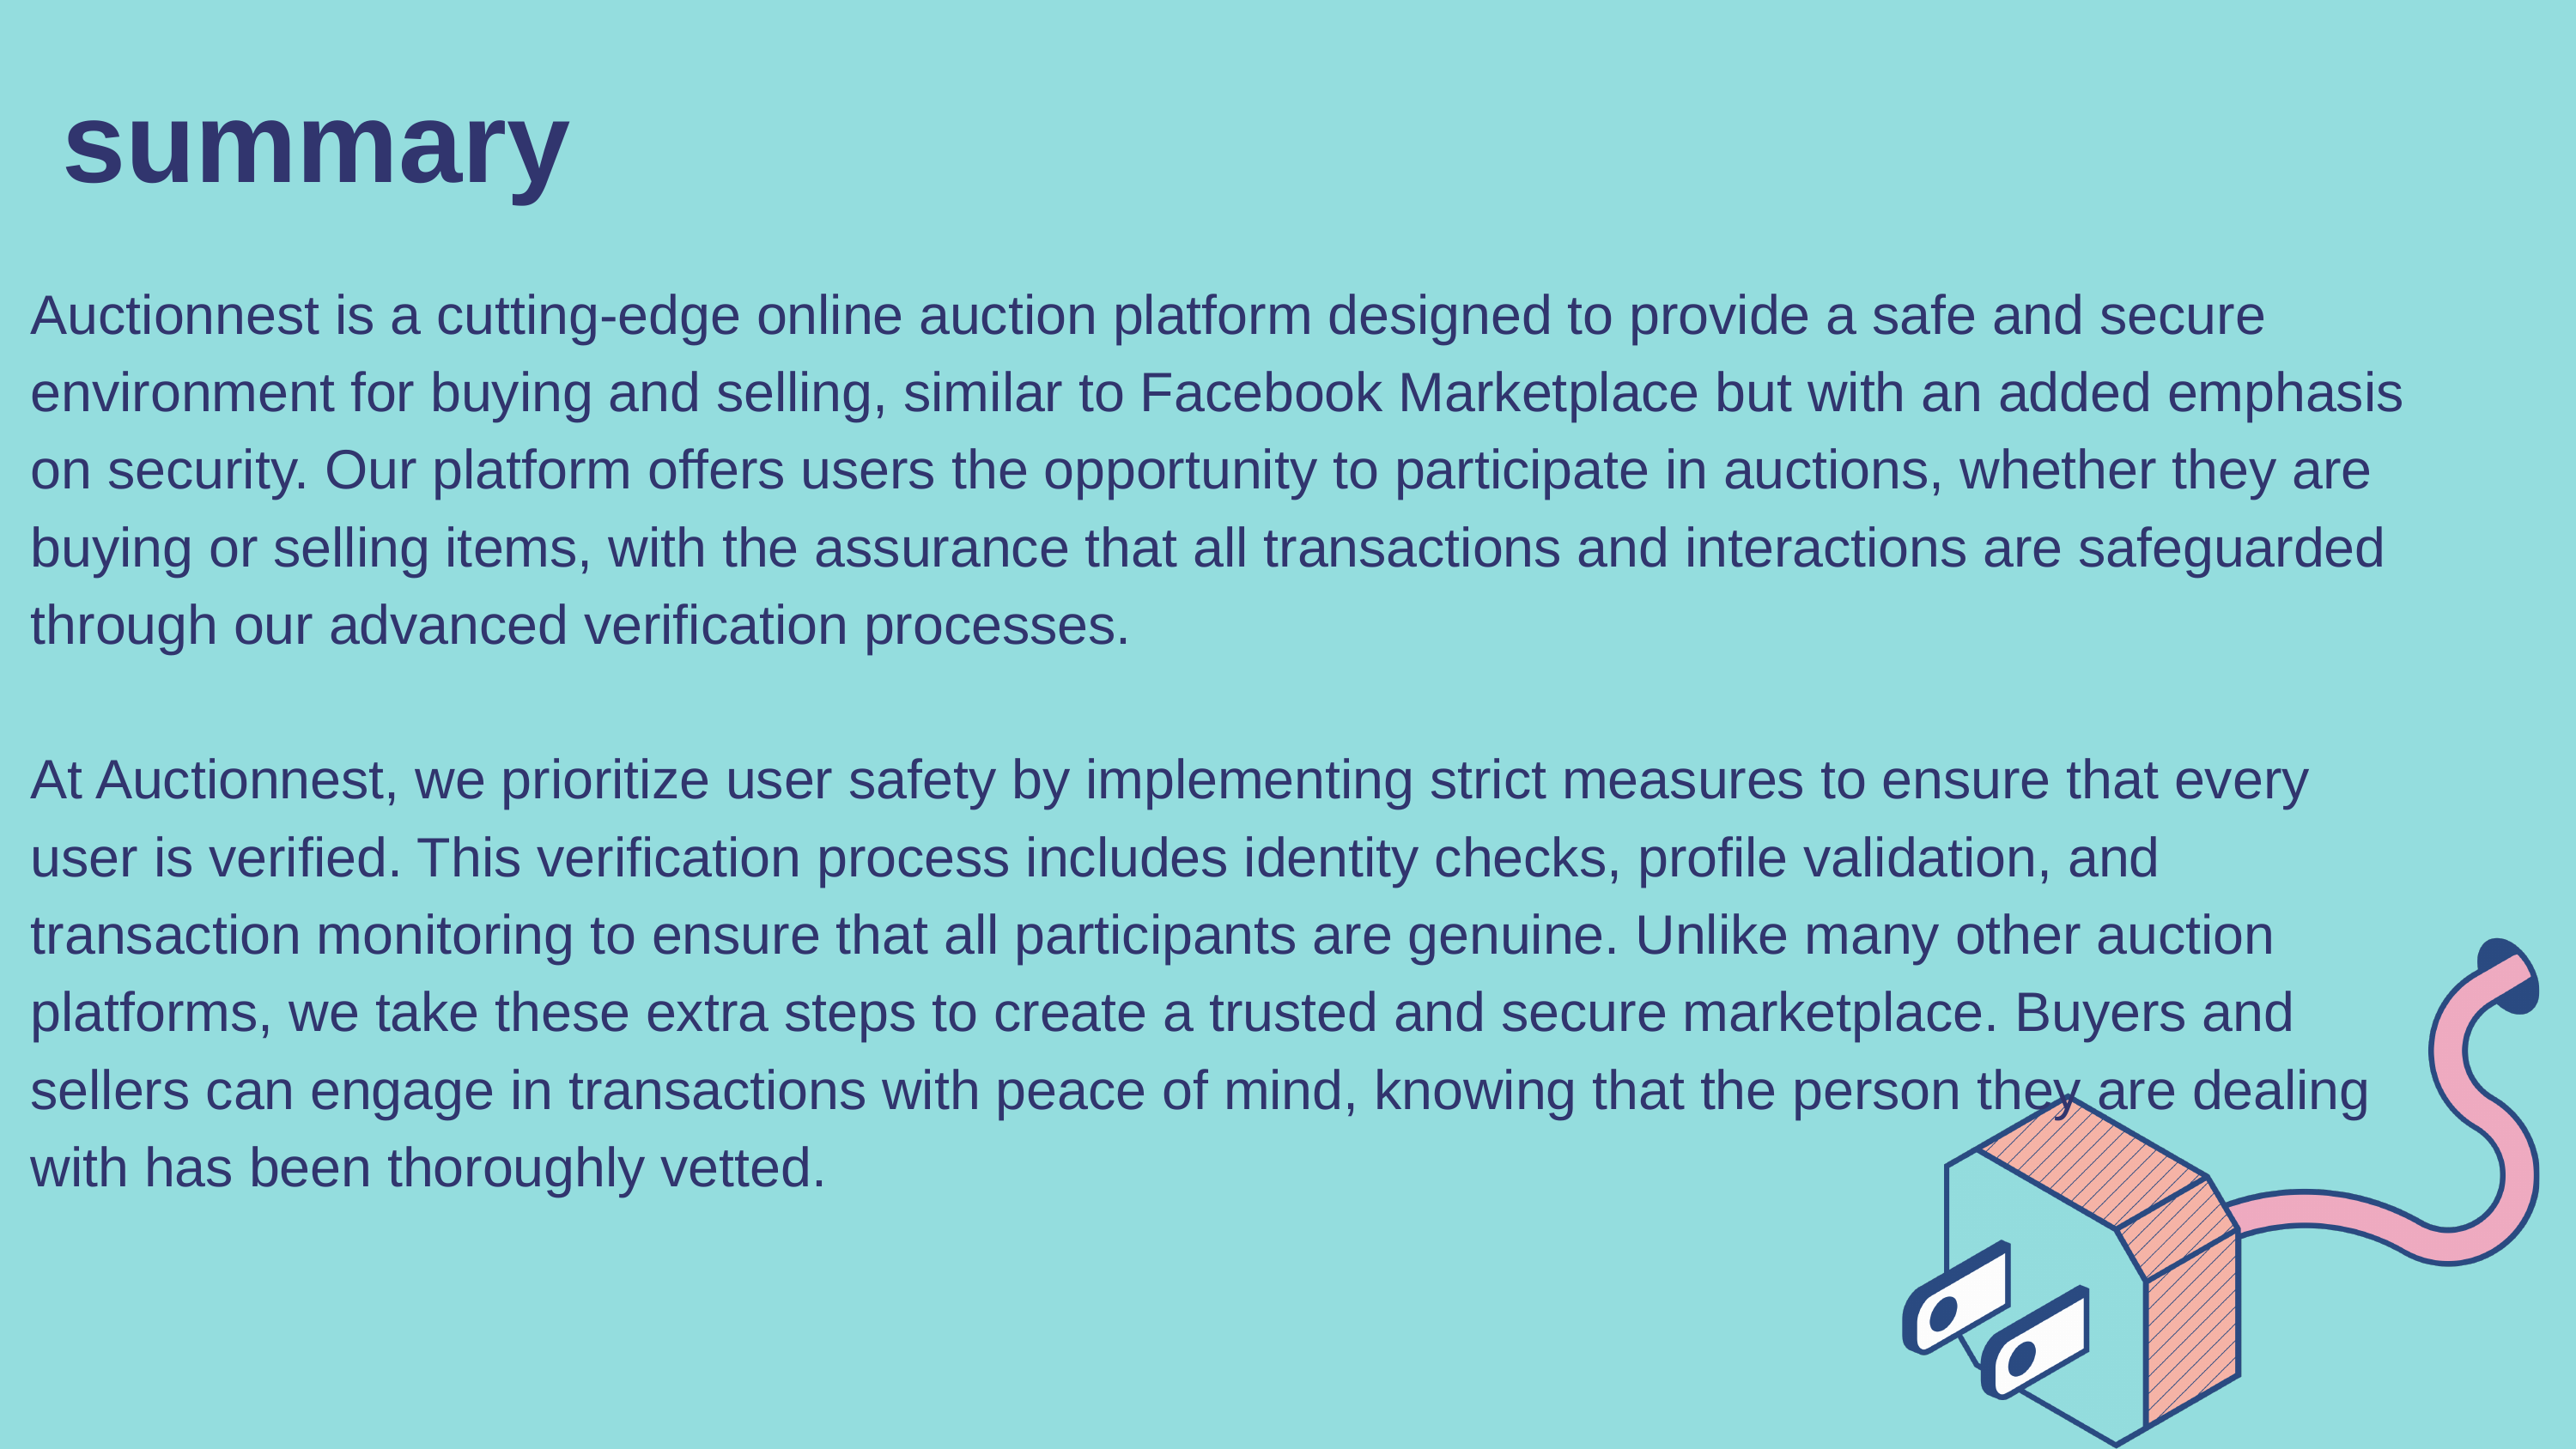

summary
Auctionnest is a cutting-edge online auction platform designed to provide a safe and secure environment for buying and selling, similar to Facebook Marketplace but with an added emphasis on security. Our platform offers users the opportunity to participate in auctions, whether they are buying or selling items, with the assurance that all transactions and interactions are safeguarded through our advanced verification processes.

At Auctionnest, we prioritize user safety by implementing strict measures to ensure that every user is verified. This verification process includes identity checks, profile validation, and transaction monitoring to ensure that all participants are genuine. Unlike many other auction platforms, we take these extra steps to create a trusted and secure marketplace. Buyers and sellers can engage in transactions with peace of mind, knowing that the person they are dealing with has been thoroughly vetted.